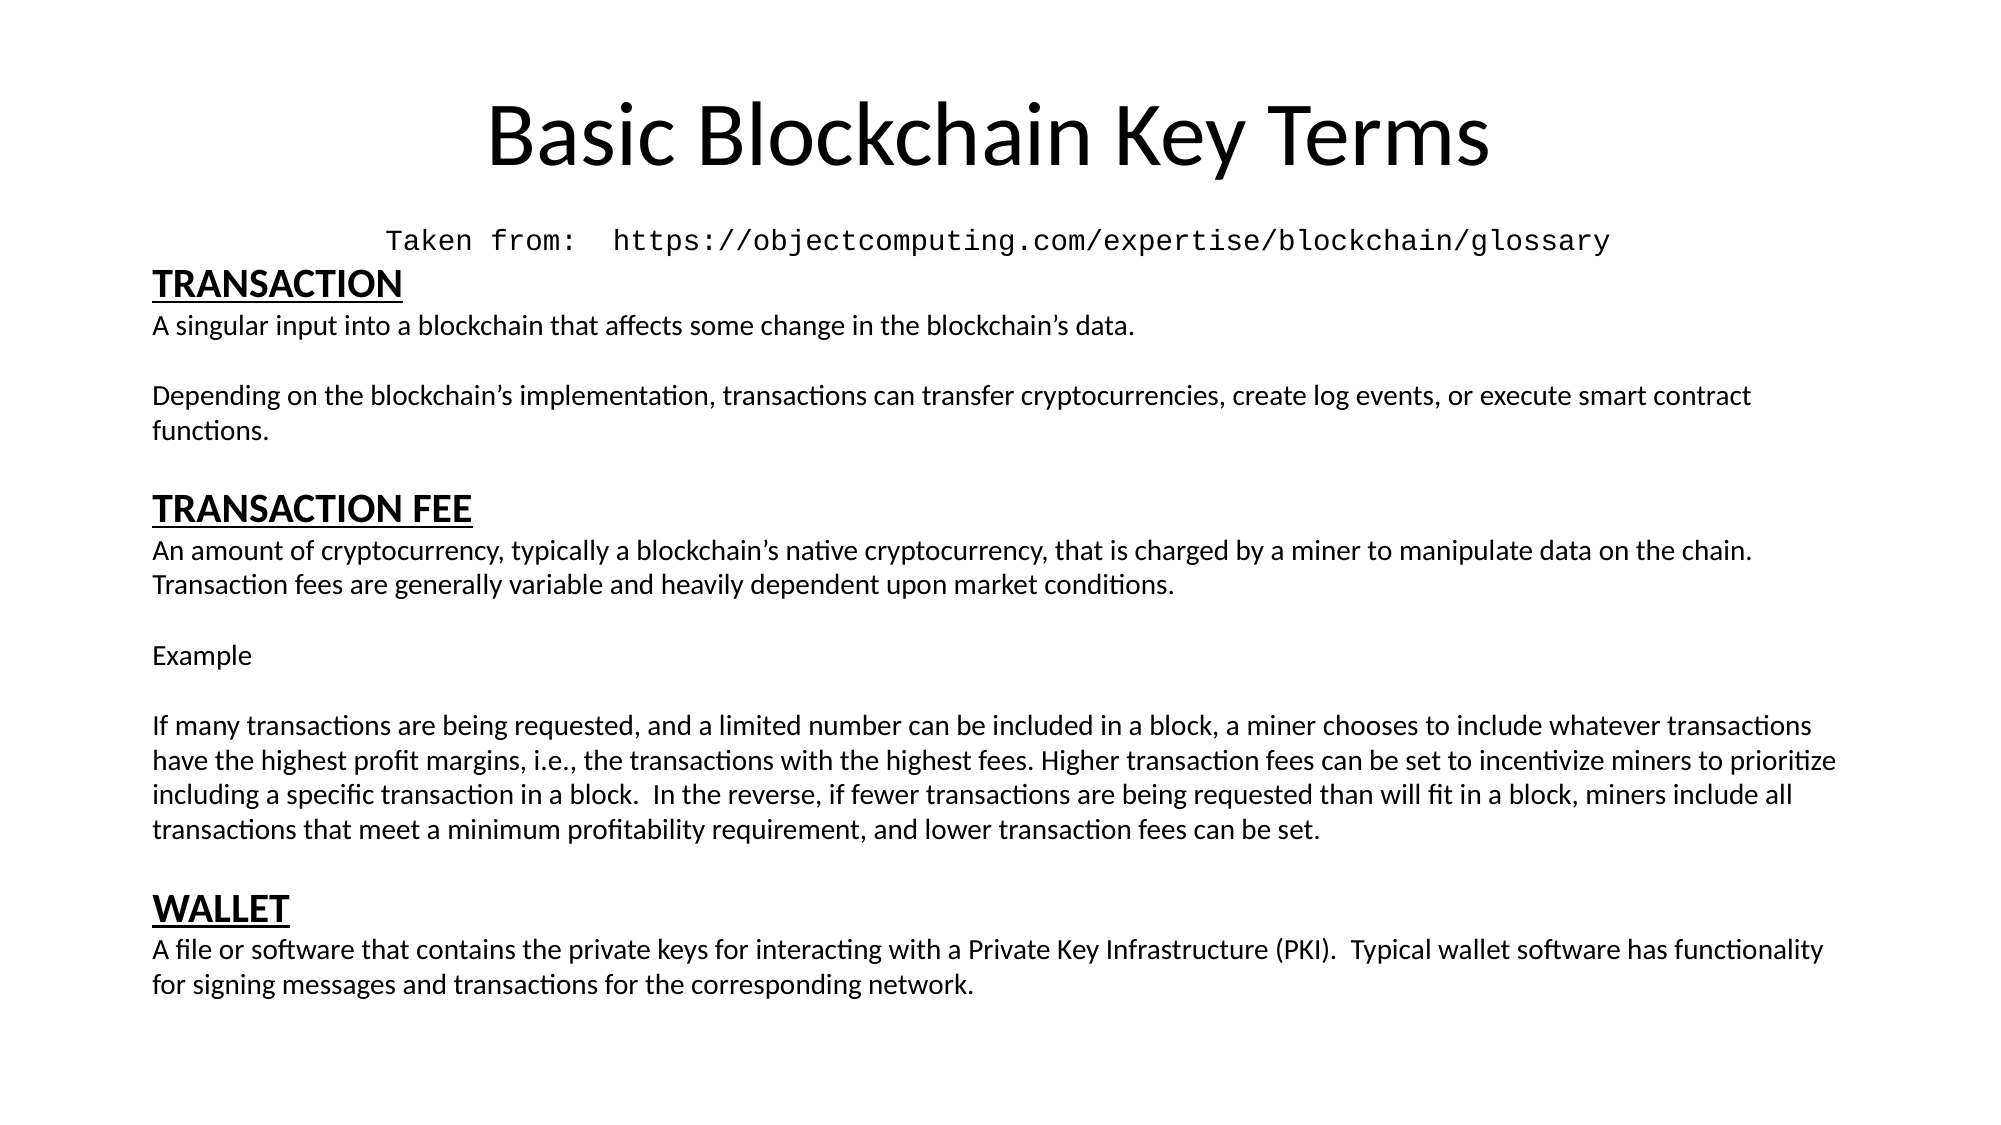

# Basic Blockchain Key Terms
Taken from:  https://objectcomputing.com/expertise/blockchain/glossary
TRANSACTION
A singular input into a blockchain that affects some change in the blockchain’s data.

Depending on the blockchain’s implementation, transactions can transfer cryptocurrencies, create log events, or execute smart contract functions.

TRANSACTION FEE
An amount of cryptocurrency, typically a blockchain’s native cryptocurrency, that is charged by a miner to manipulate data on the chain. Transaction fees are generally variable and heavily dependent upon market conditions.

Example

If many transactions are being requested, and a limited number can be included in a block, a miner chooses to include whatever transactions have the highest profit margins, i.e., the transactions with the highest fees. Higher transaction fees can be set to incentivize miners to prioritize including a specific transaction in a block.  In the reverse, if fewer transactions are being requested than will fit in a block, miners include all transactions that meet a minimum profitability requirement, and lower transaction fees can be set.

WALLET
A file or software that contains the private keys for interacting with a Private Key Infrastructure (PKI).  Typical wallet software has functionality for signing messages and transactions for the corresponding network.